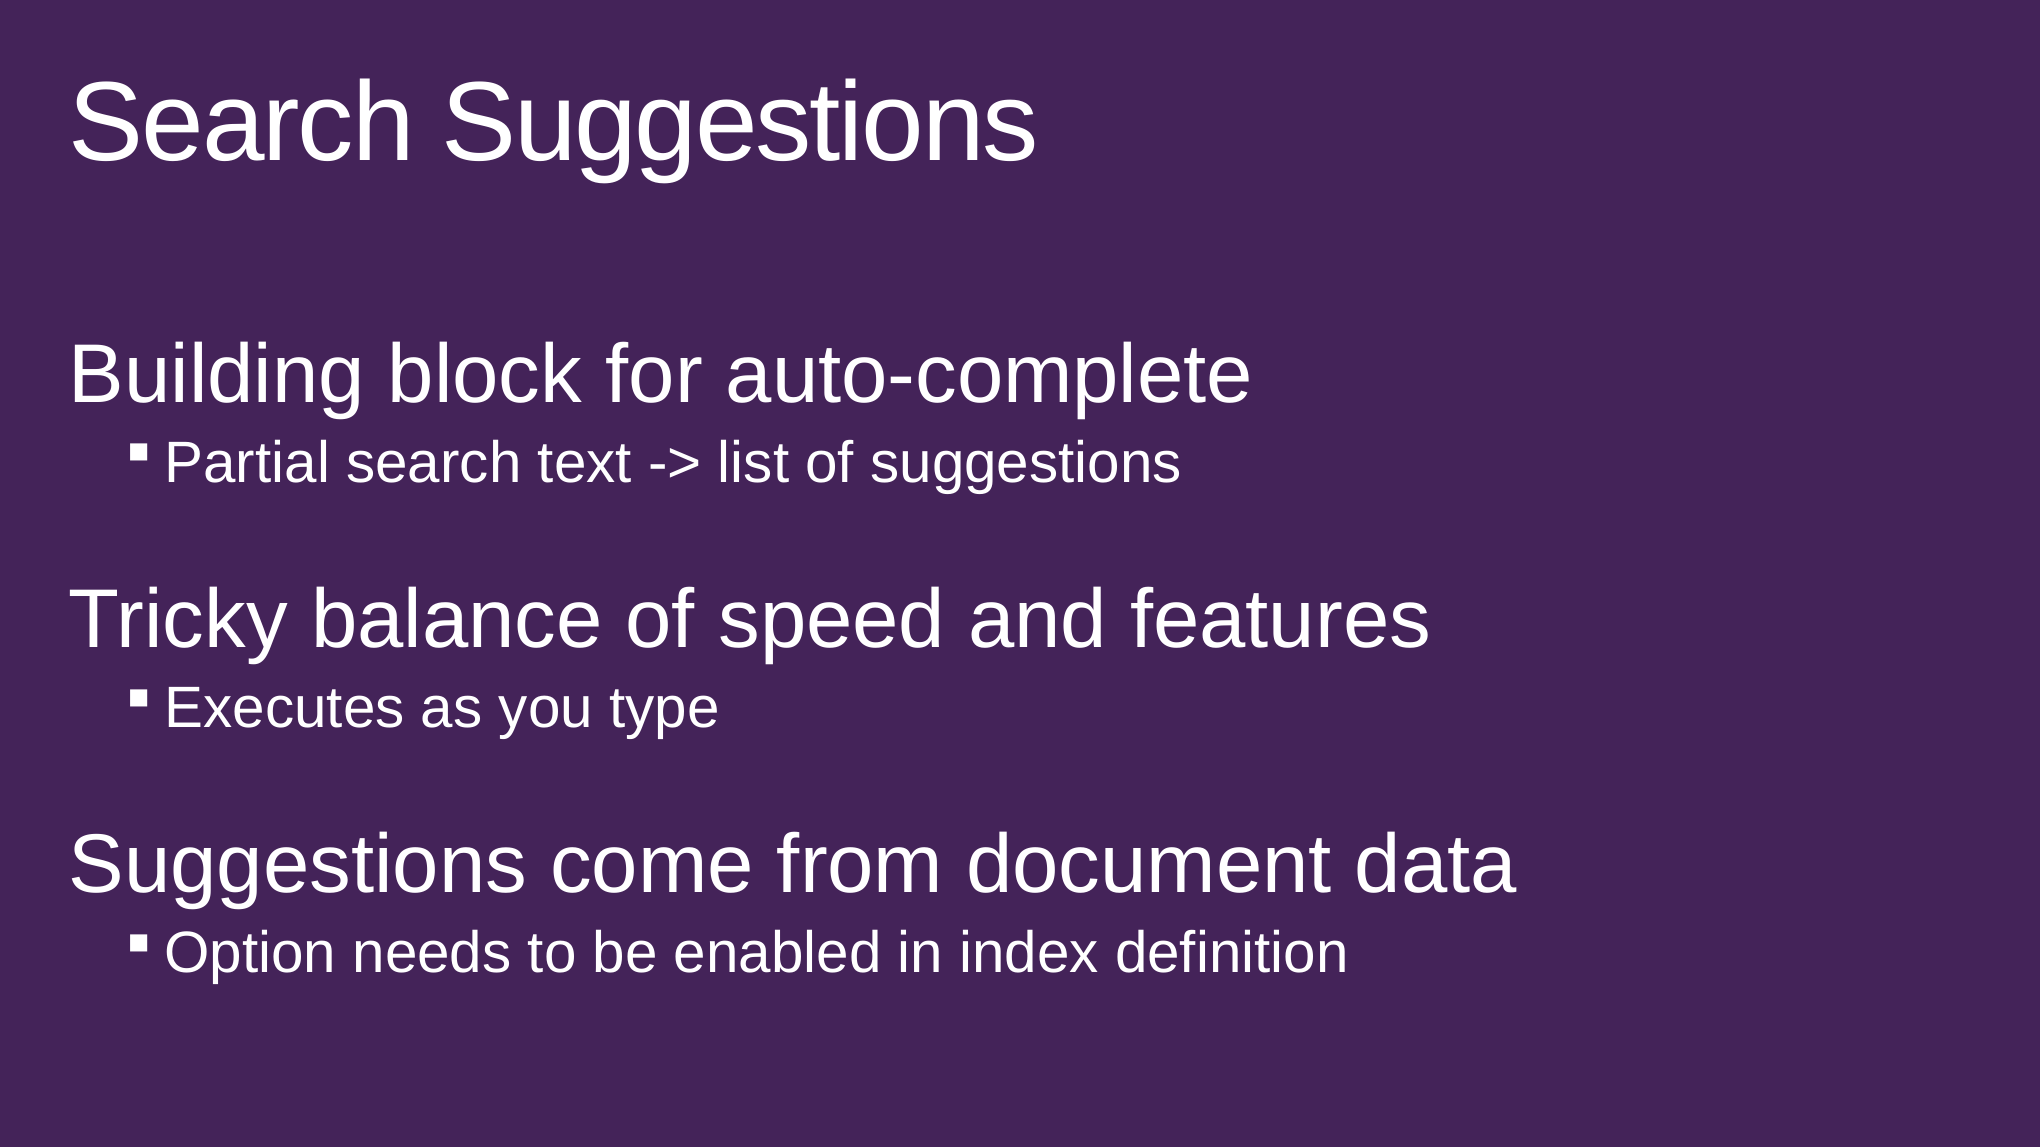

# Search Suggestions

Building block for auto-complete
Partial search text -> list of suggestions

Tricky balance of speed and features
Executes as you type

Suggestions come from document data
Option needs to be enabled in index definition